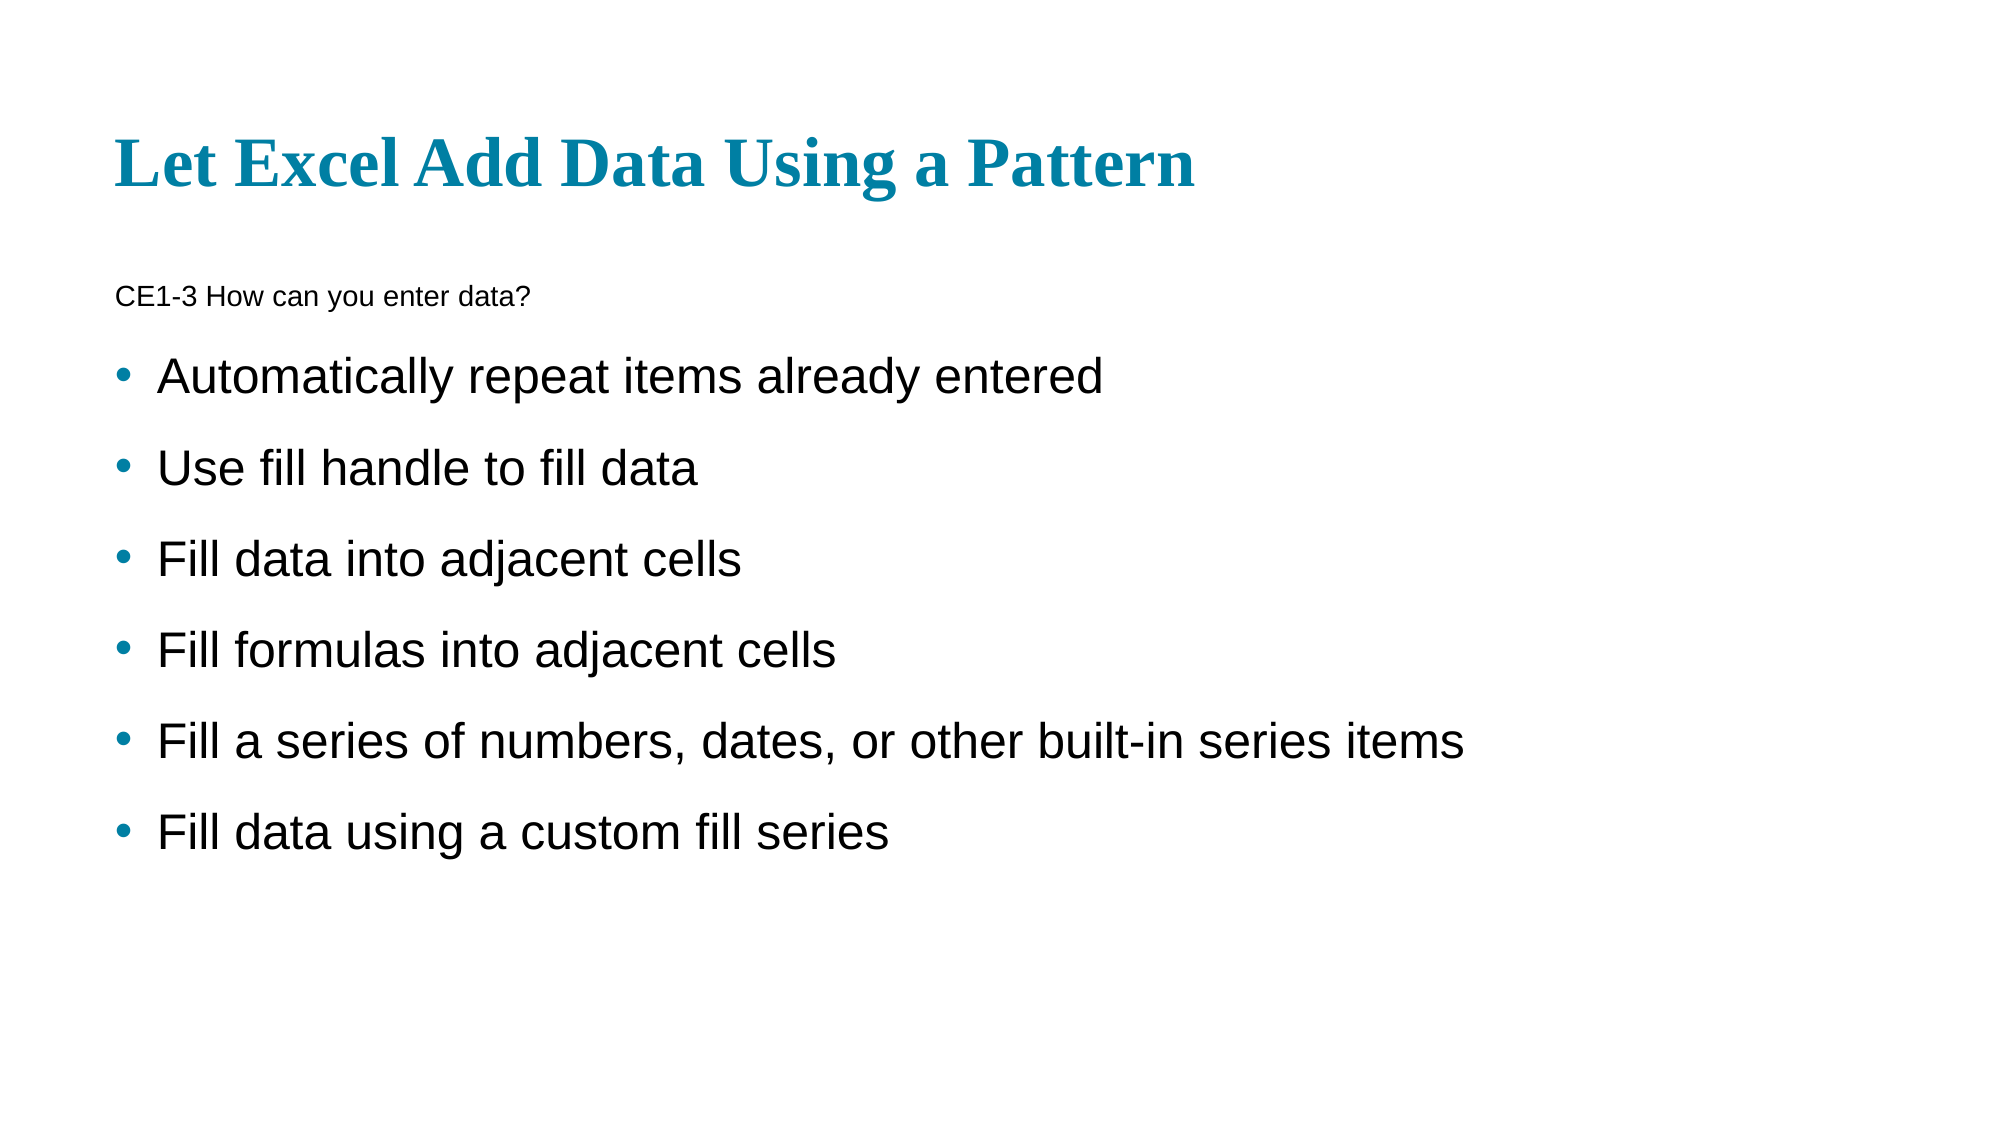

# Let Excel Add Data Using a Pattern
CE1-3 How can you enter data?
Automatically repeat items already entered
Use fill handle to fill data
Fill data into adjacent cells
Fill formulas into adjacent cells
Fill a series of numbers, dates, or other built-in series items
Fill data using a custom fill series